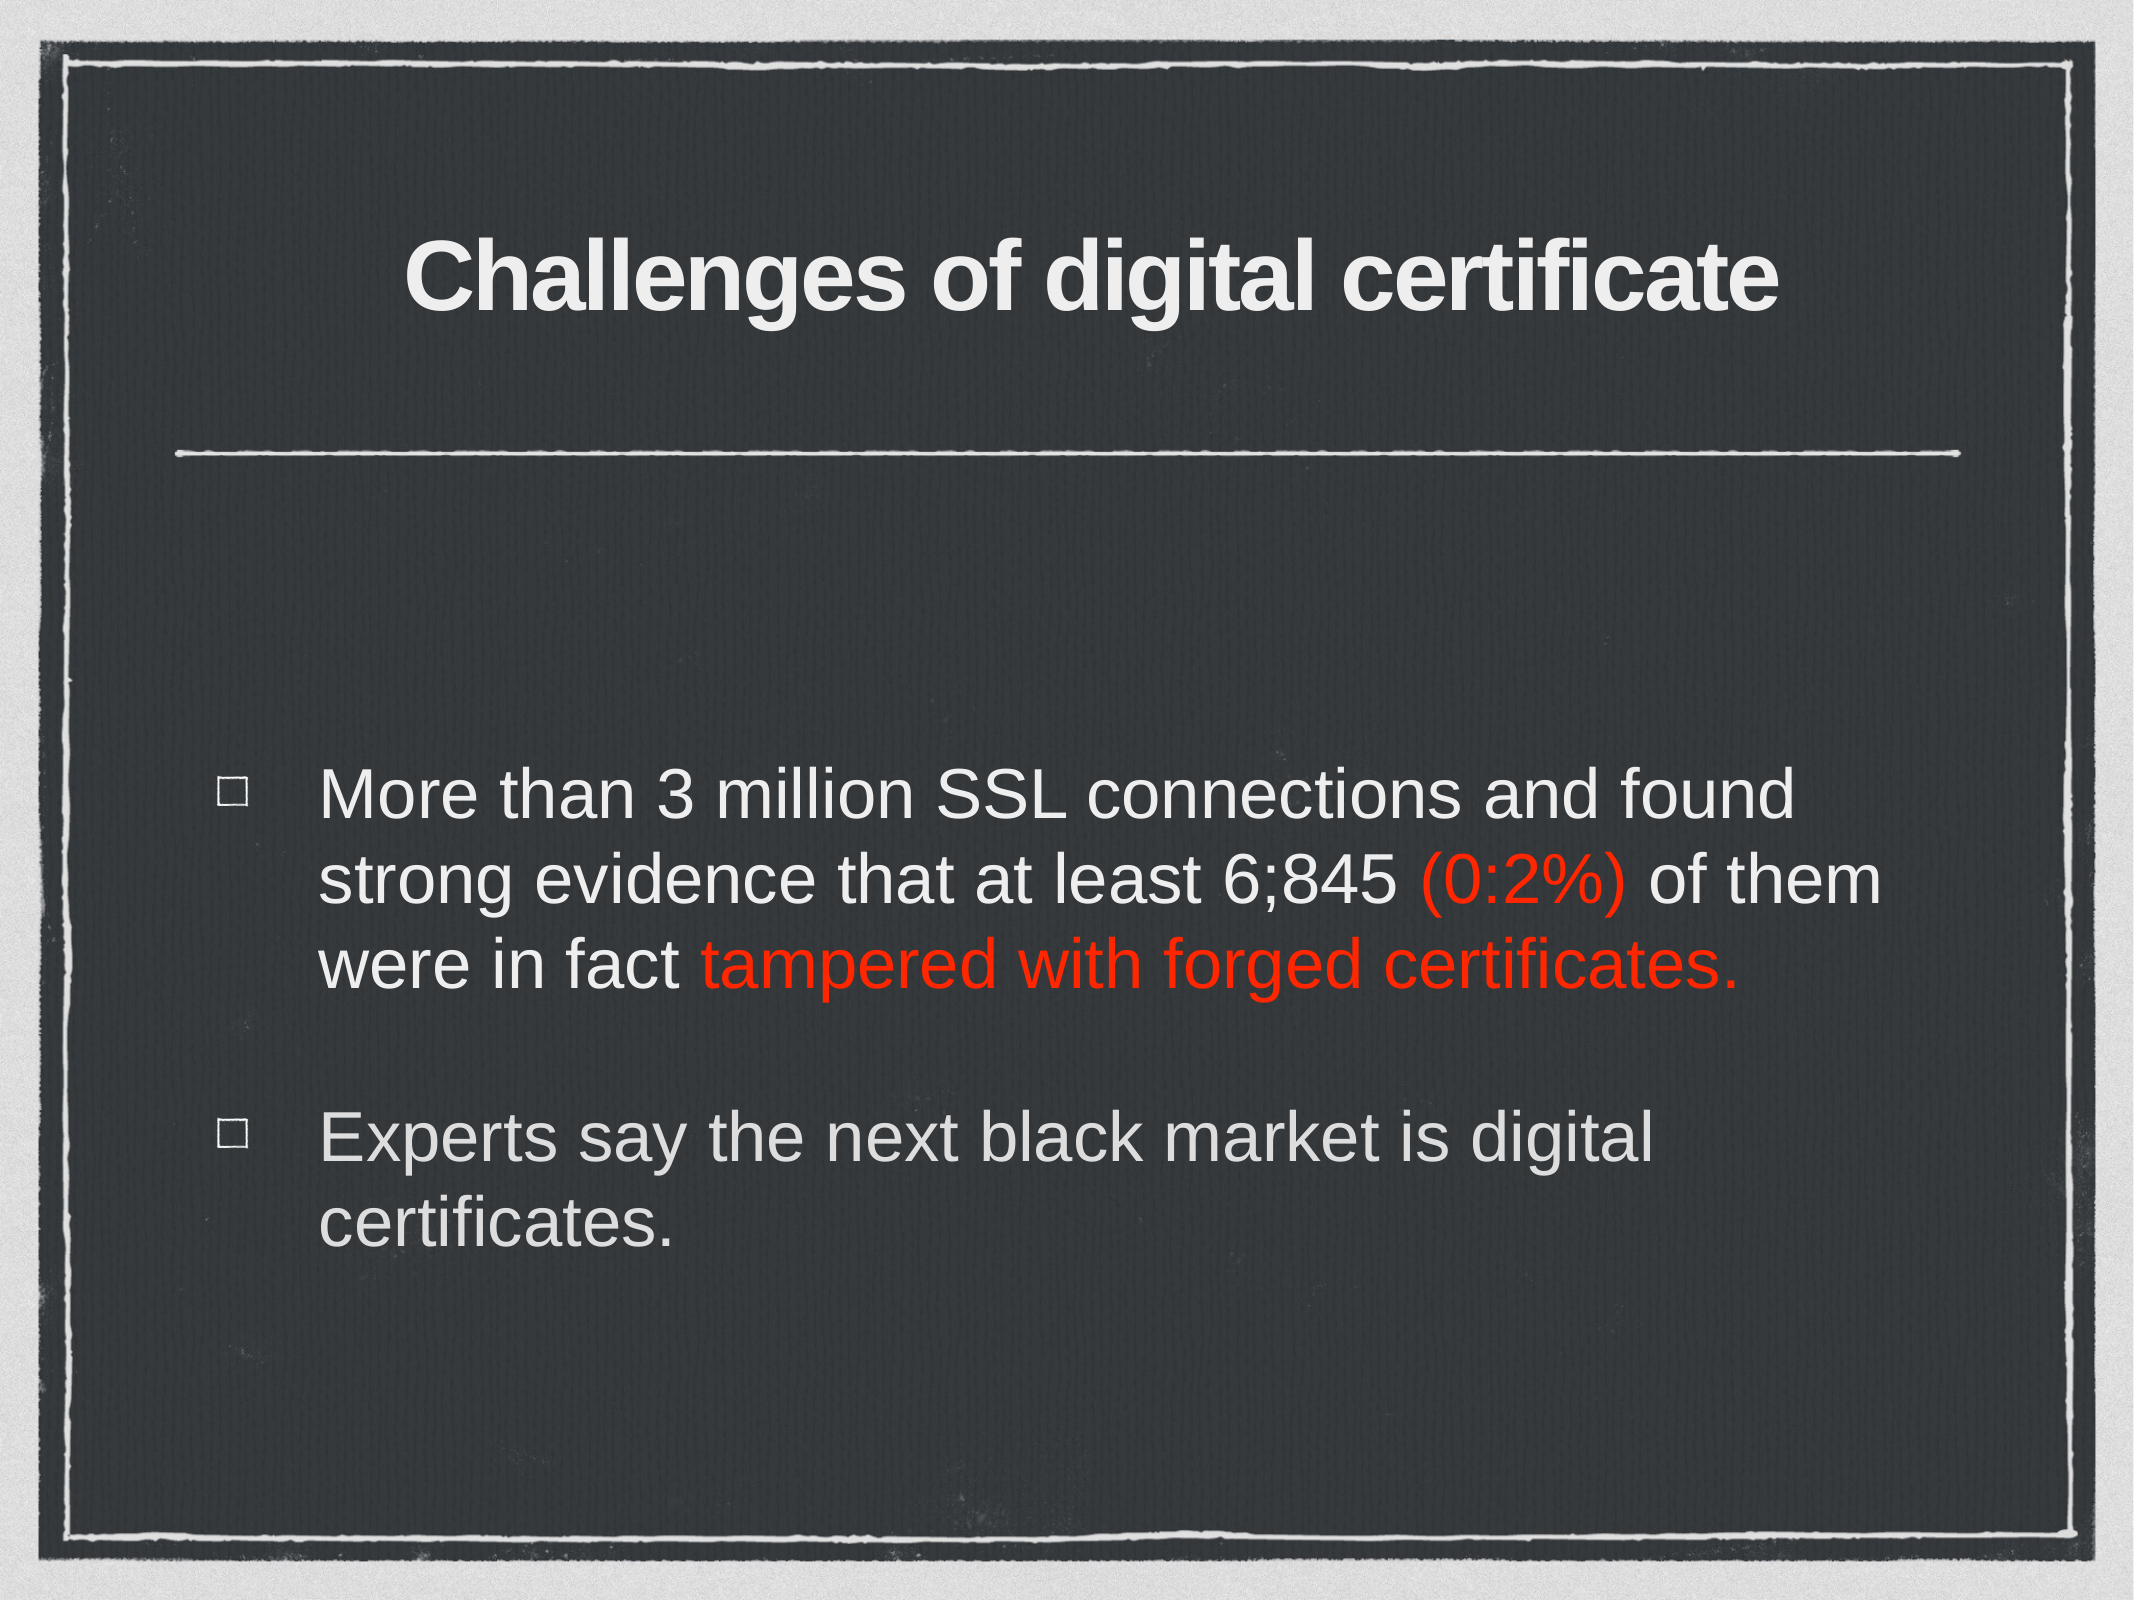

# Challenges of digital certificate
More than 3 million SSL connections and found strong evidence that at least 6;845 (0:2%) of them were in fact tampered with forged certiﬁcates.
Experts say the next black market is digital certificates.